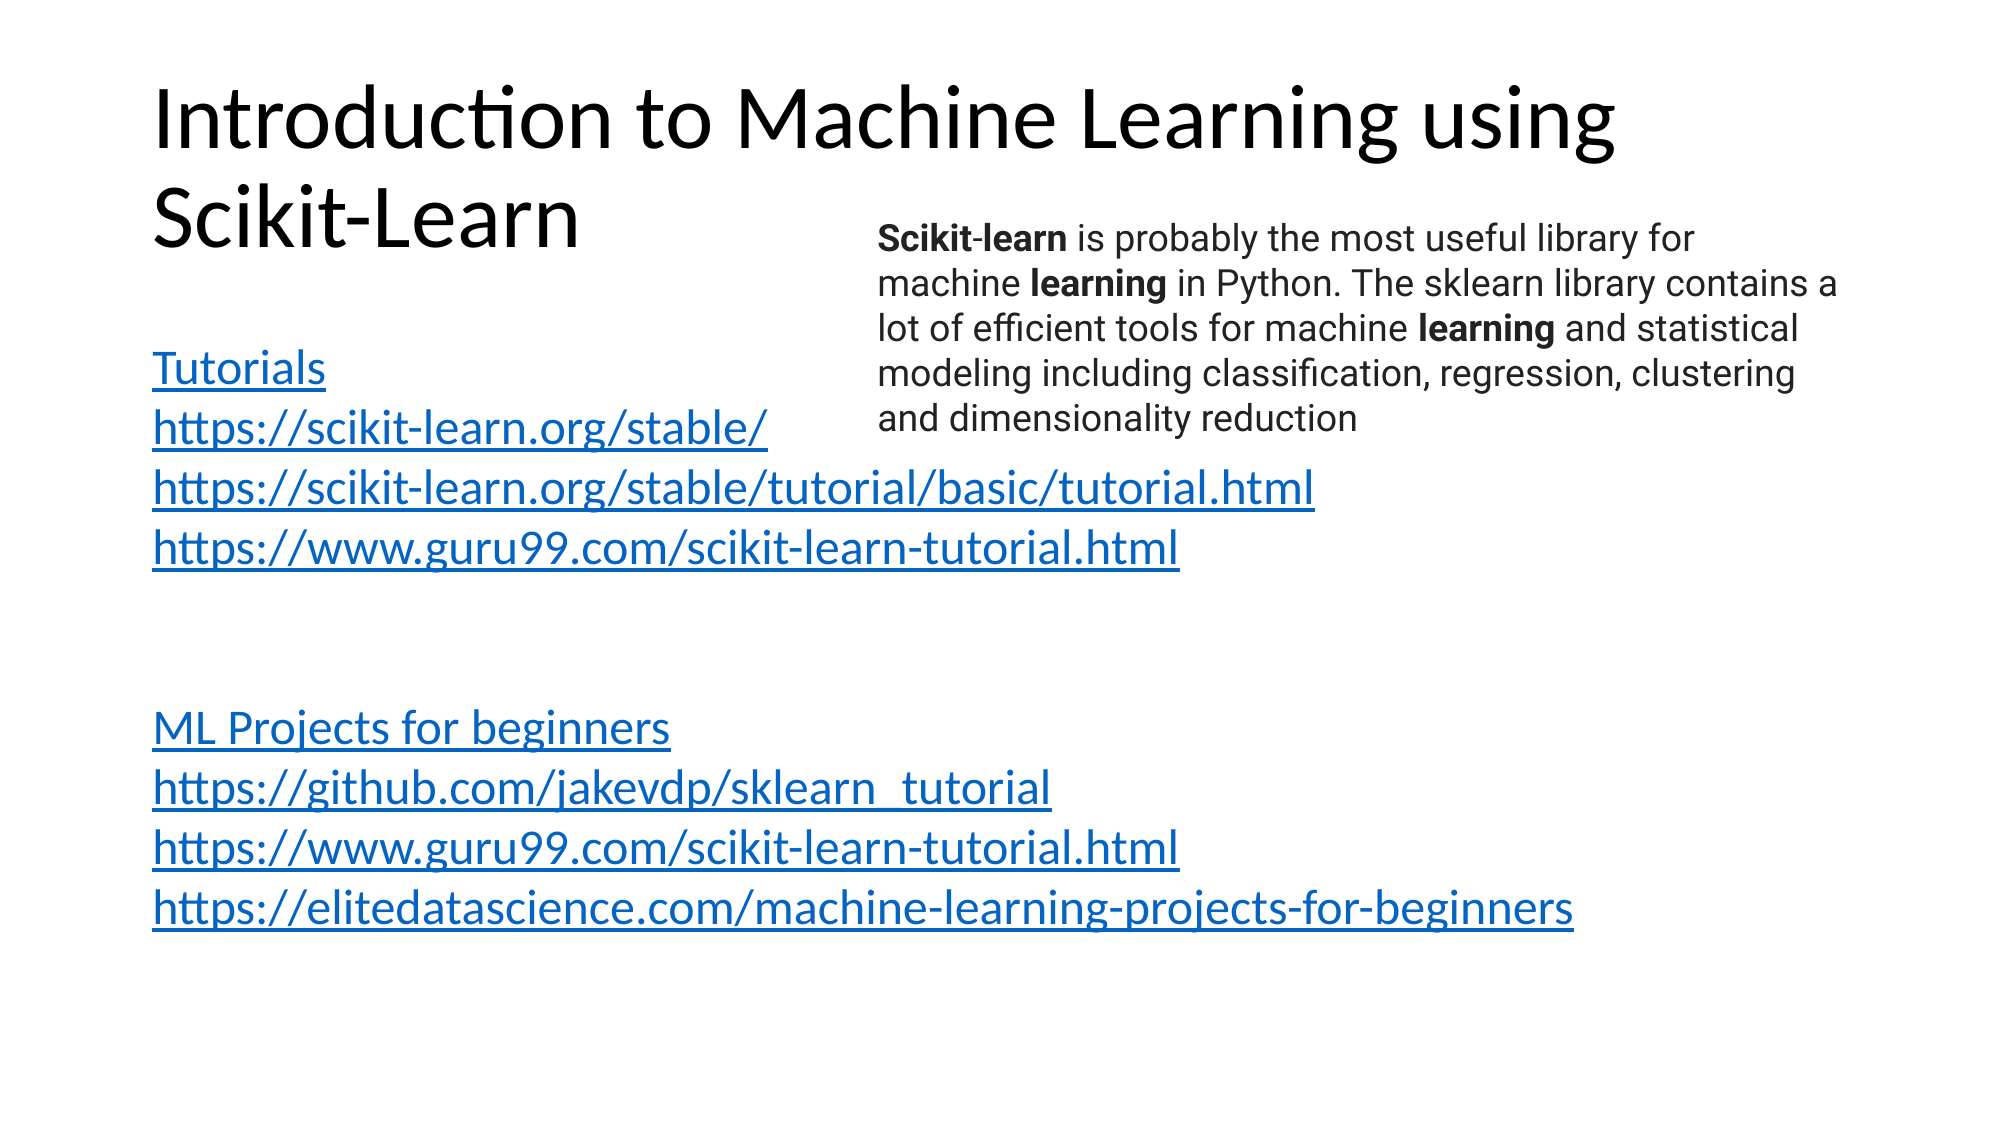

# Introduction to Machine Learning using Scikit-Learn
Scikit-learn is probably the most useful library for machine learning in Python. The sklearn library contains a lot of efficient tools for machine learning and statistical modeling including classification, regression, clustering and dimensionality reduction
Tutorials
https://scikit-learn.org/stable/
https://scikit-learn.org/stable/tutorial/basic/tutorial.html
https://www.guru99.com/scikit-learn-tutorial.html

ML Projects for beginners
https://github.com/jakevdp/sklearn_tutorial
https://www.guru99.com/scikit-learn-tutorial.html
https://elitedatascience.com/machine-learning-projects-for-beginners